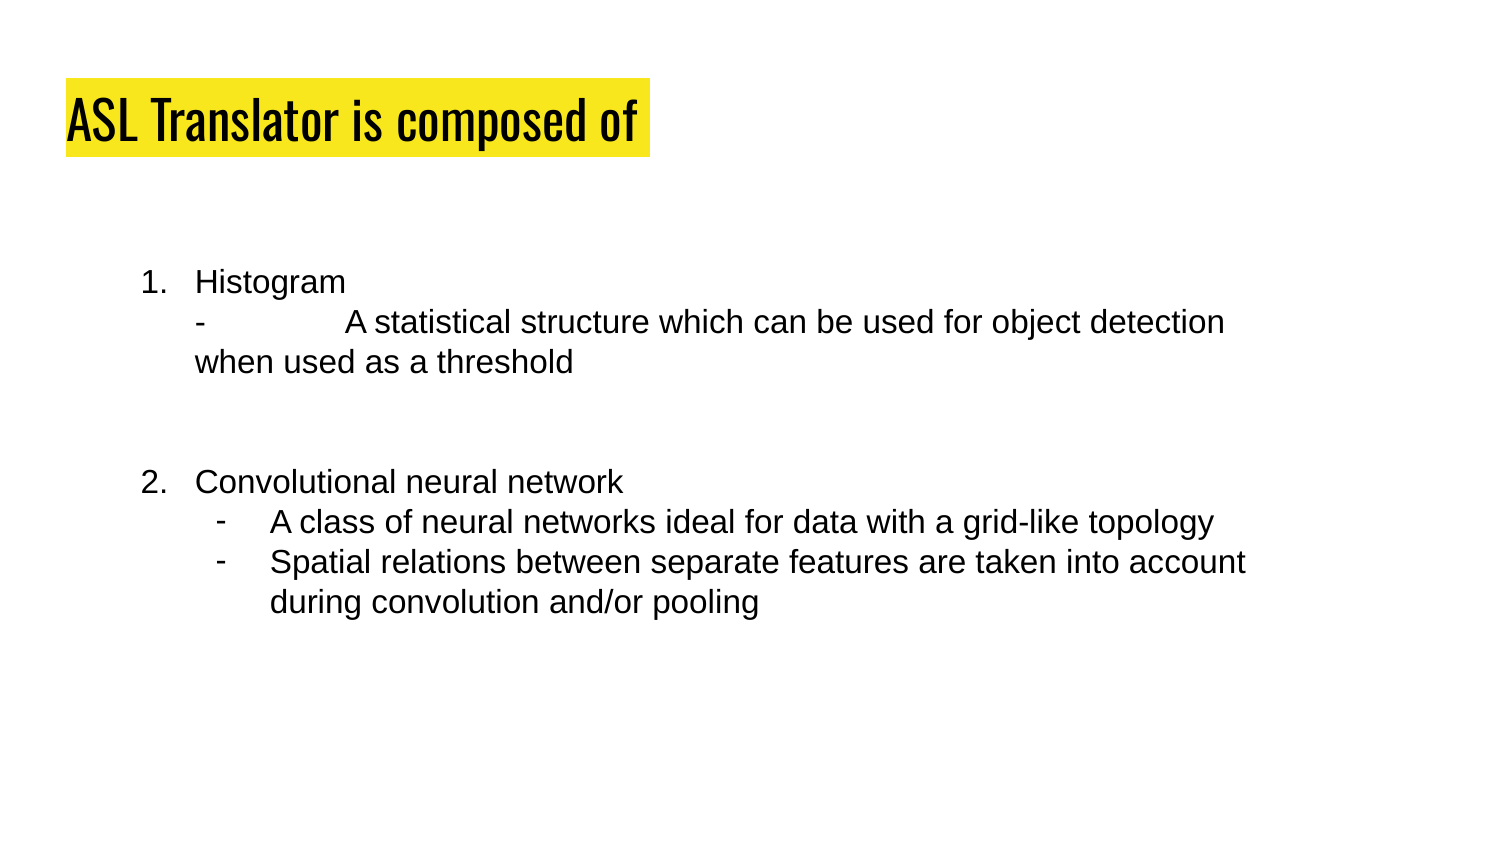

# ASL Translator is composed of
Histogram
-	A statistical structure which can be used for object detection when used as a threshold

Convolutional neural network
A class of neural networks ideal for data with a grid-like topology
Spatial relations between separate features are taken into account during convolution and/or pooling